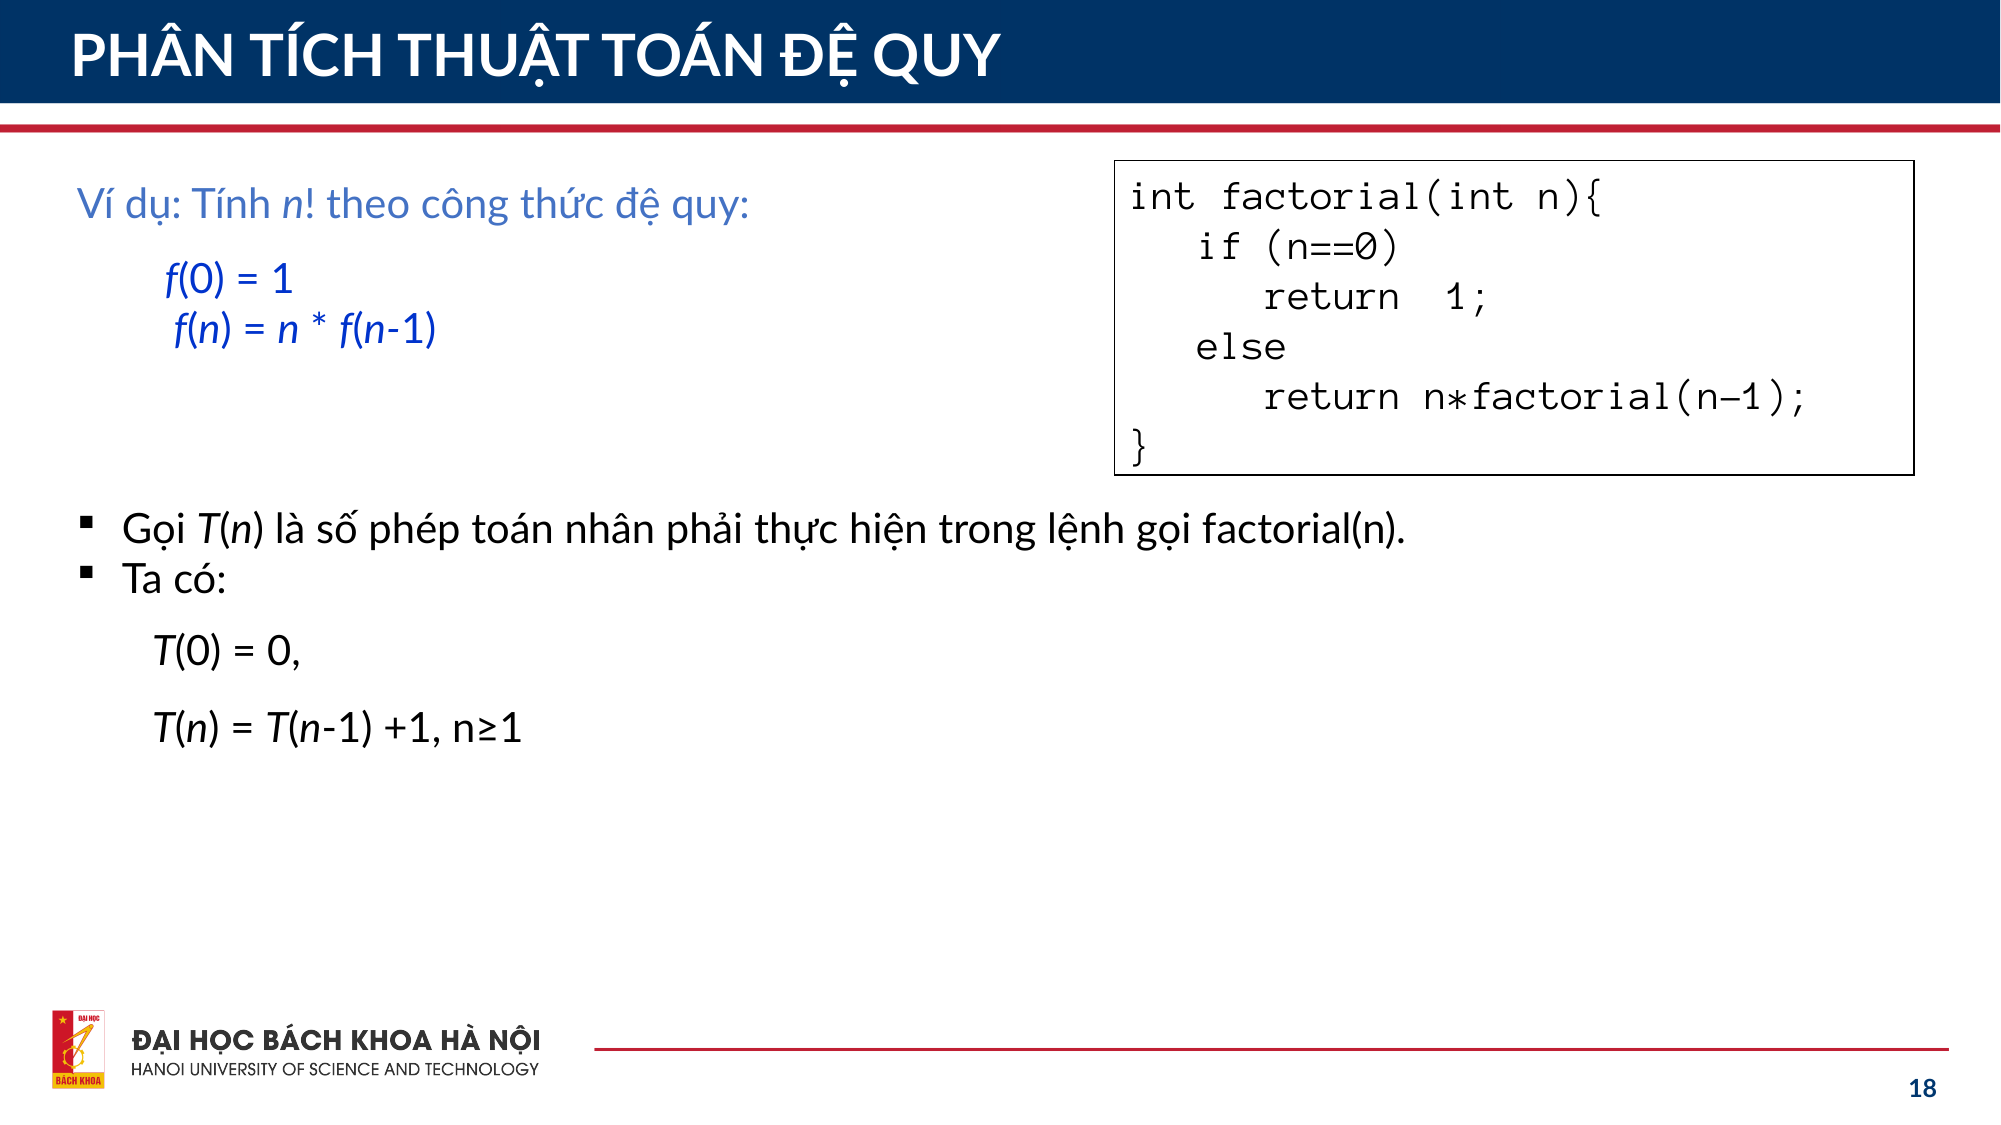

# PHÂN TÍCH THUẬT TOÁN ĐỆ QUY
Ví dụ: Tính n! theo công thức đệ quy:
         f(0) = 1
         f(n) = n * f(n-1)

Gọi T(n) là số phép toán nhân phải thực hiện trong lệnh gọi factorial(n).
Ta có:
       T(0) = 0,
       T(n) = T(n-1) +1, n≥1
int factorial(int n){
   if (n==0)
      return  1;
   else
      return n*factorial(n-1);
}
18